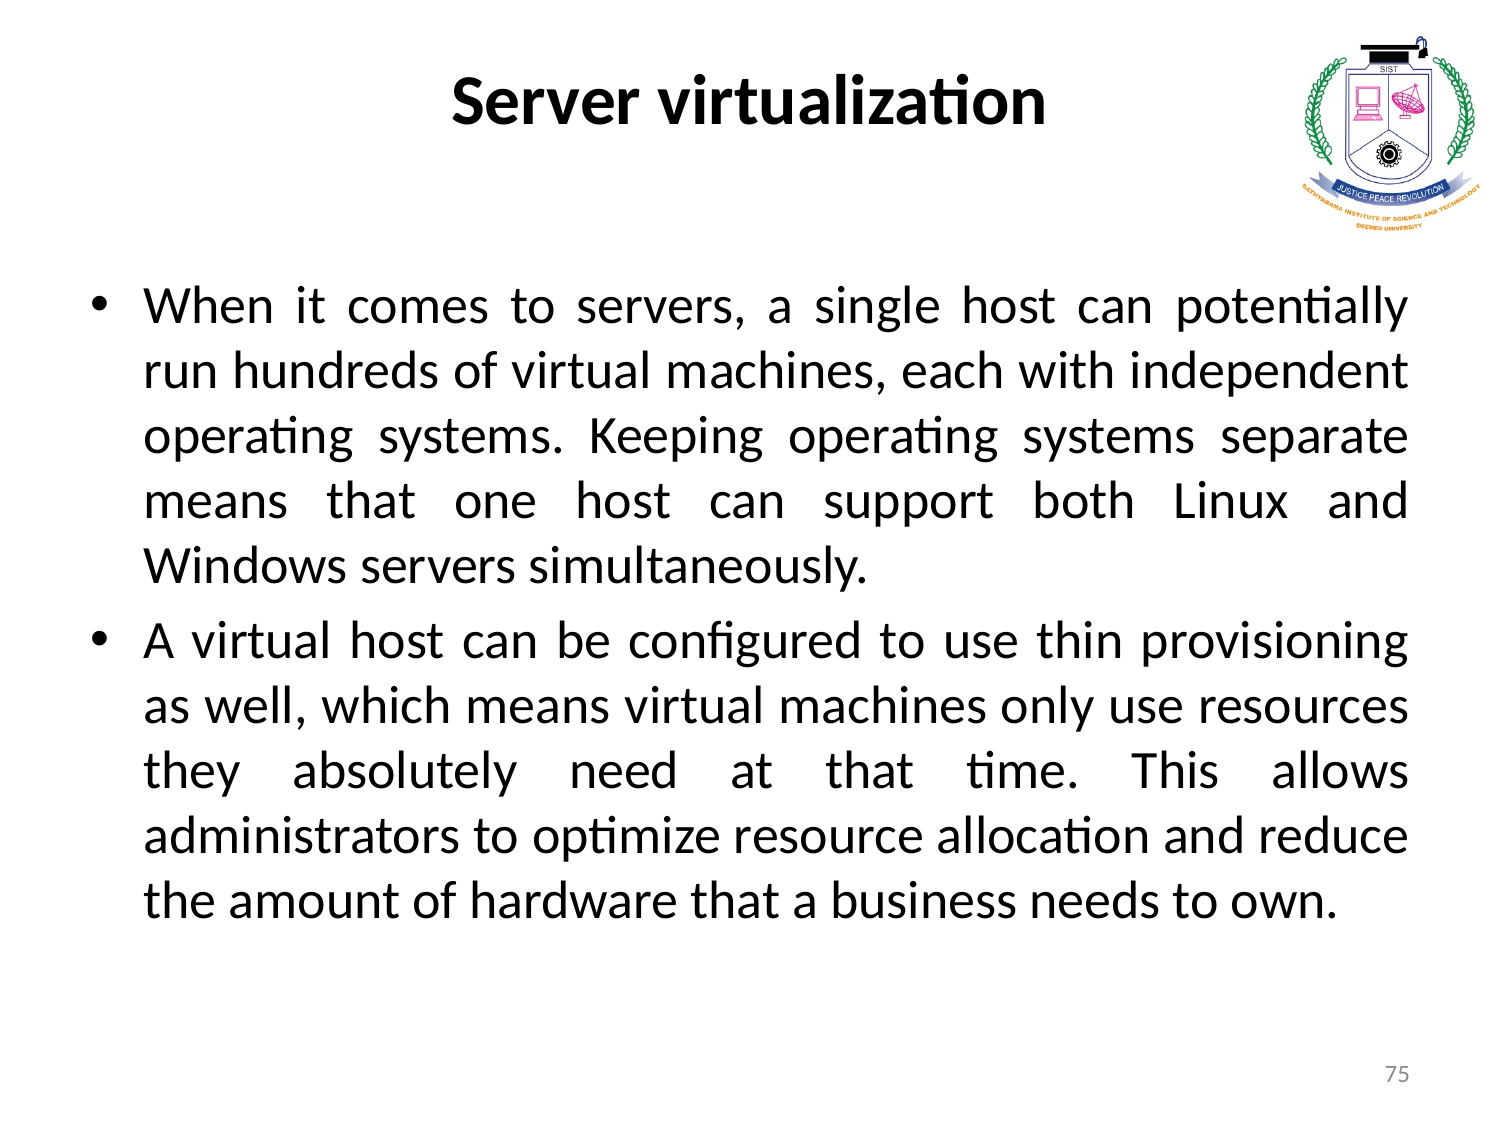

# Server virtualization
When it comes to servers, a single host can potentially run hundreds of virtual machines, each with independent operating systems. Keeping operating systems separate means that one host can support both Linux and Windows servers simultaneously.
A virtual host can be configured to use thin provisioning as well, which means virtual machines only use resources they absolutely need at that time. This allows administrators to optimize resource allocation and reduce the amount of hardware that a business needs to own.

75